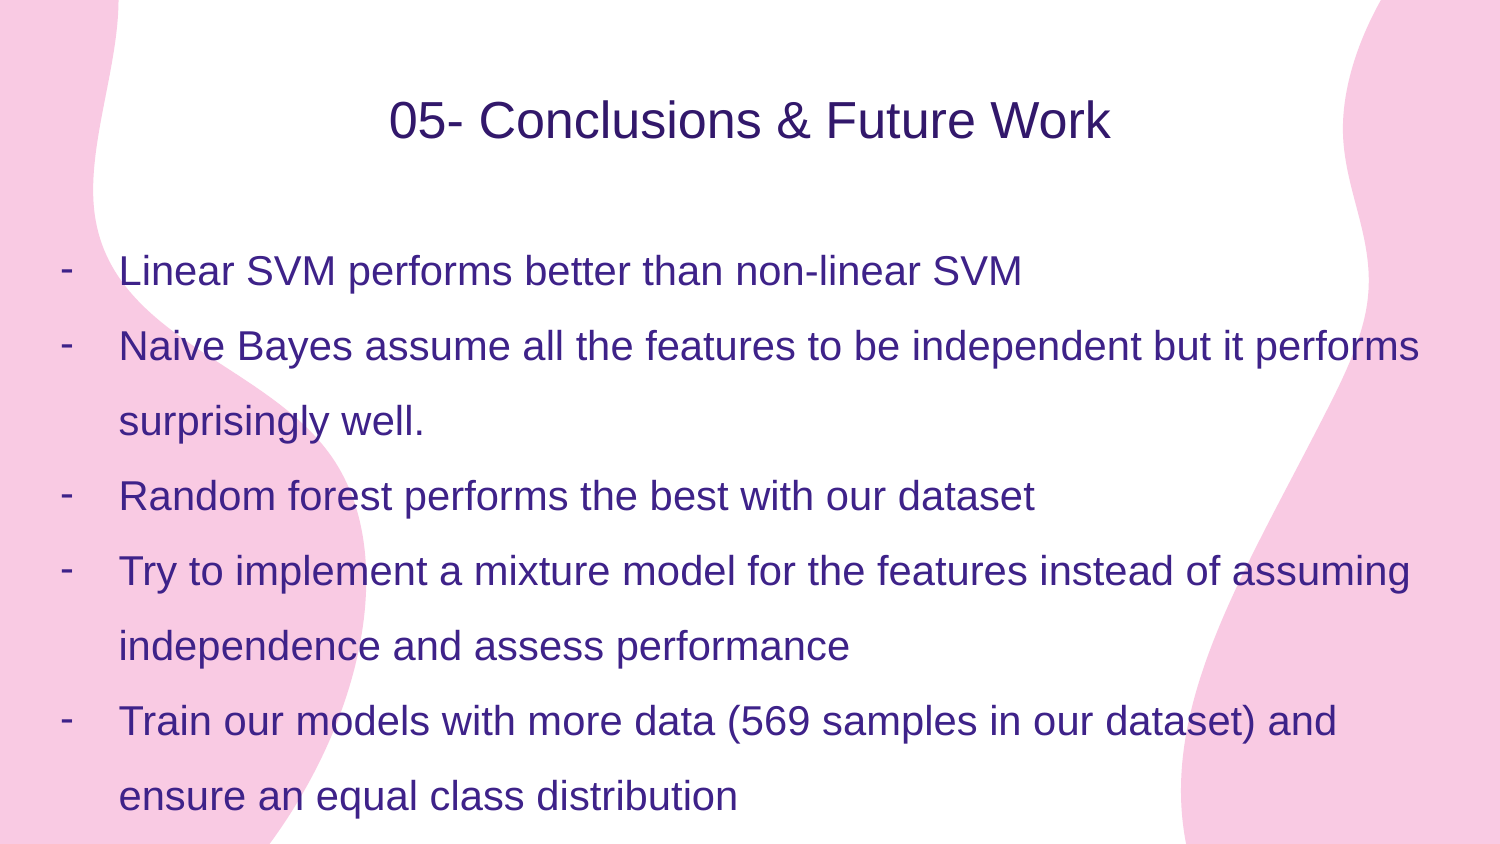

05- Conclusions & Future Work
Linear SVM performs better than non-linear SVM
Naive Bayes assume all the features to be independent but it performs surprisingly well.
Random forest performs the best with our dataset
Try to implement a mixture model for the features instead of assuming independence and assess performance
Train our models with more data (569 samples in our dataset) and ensure an equal class distribution